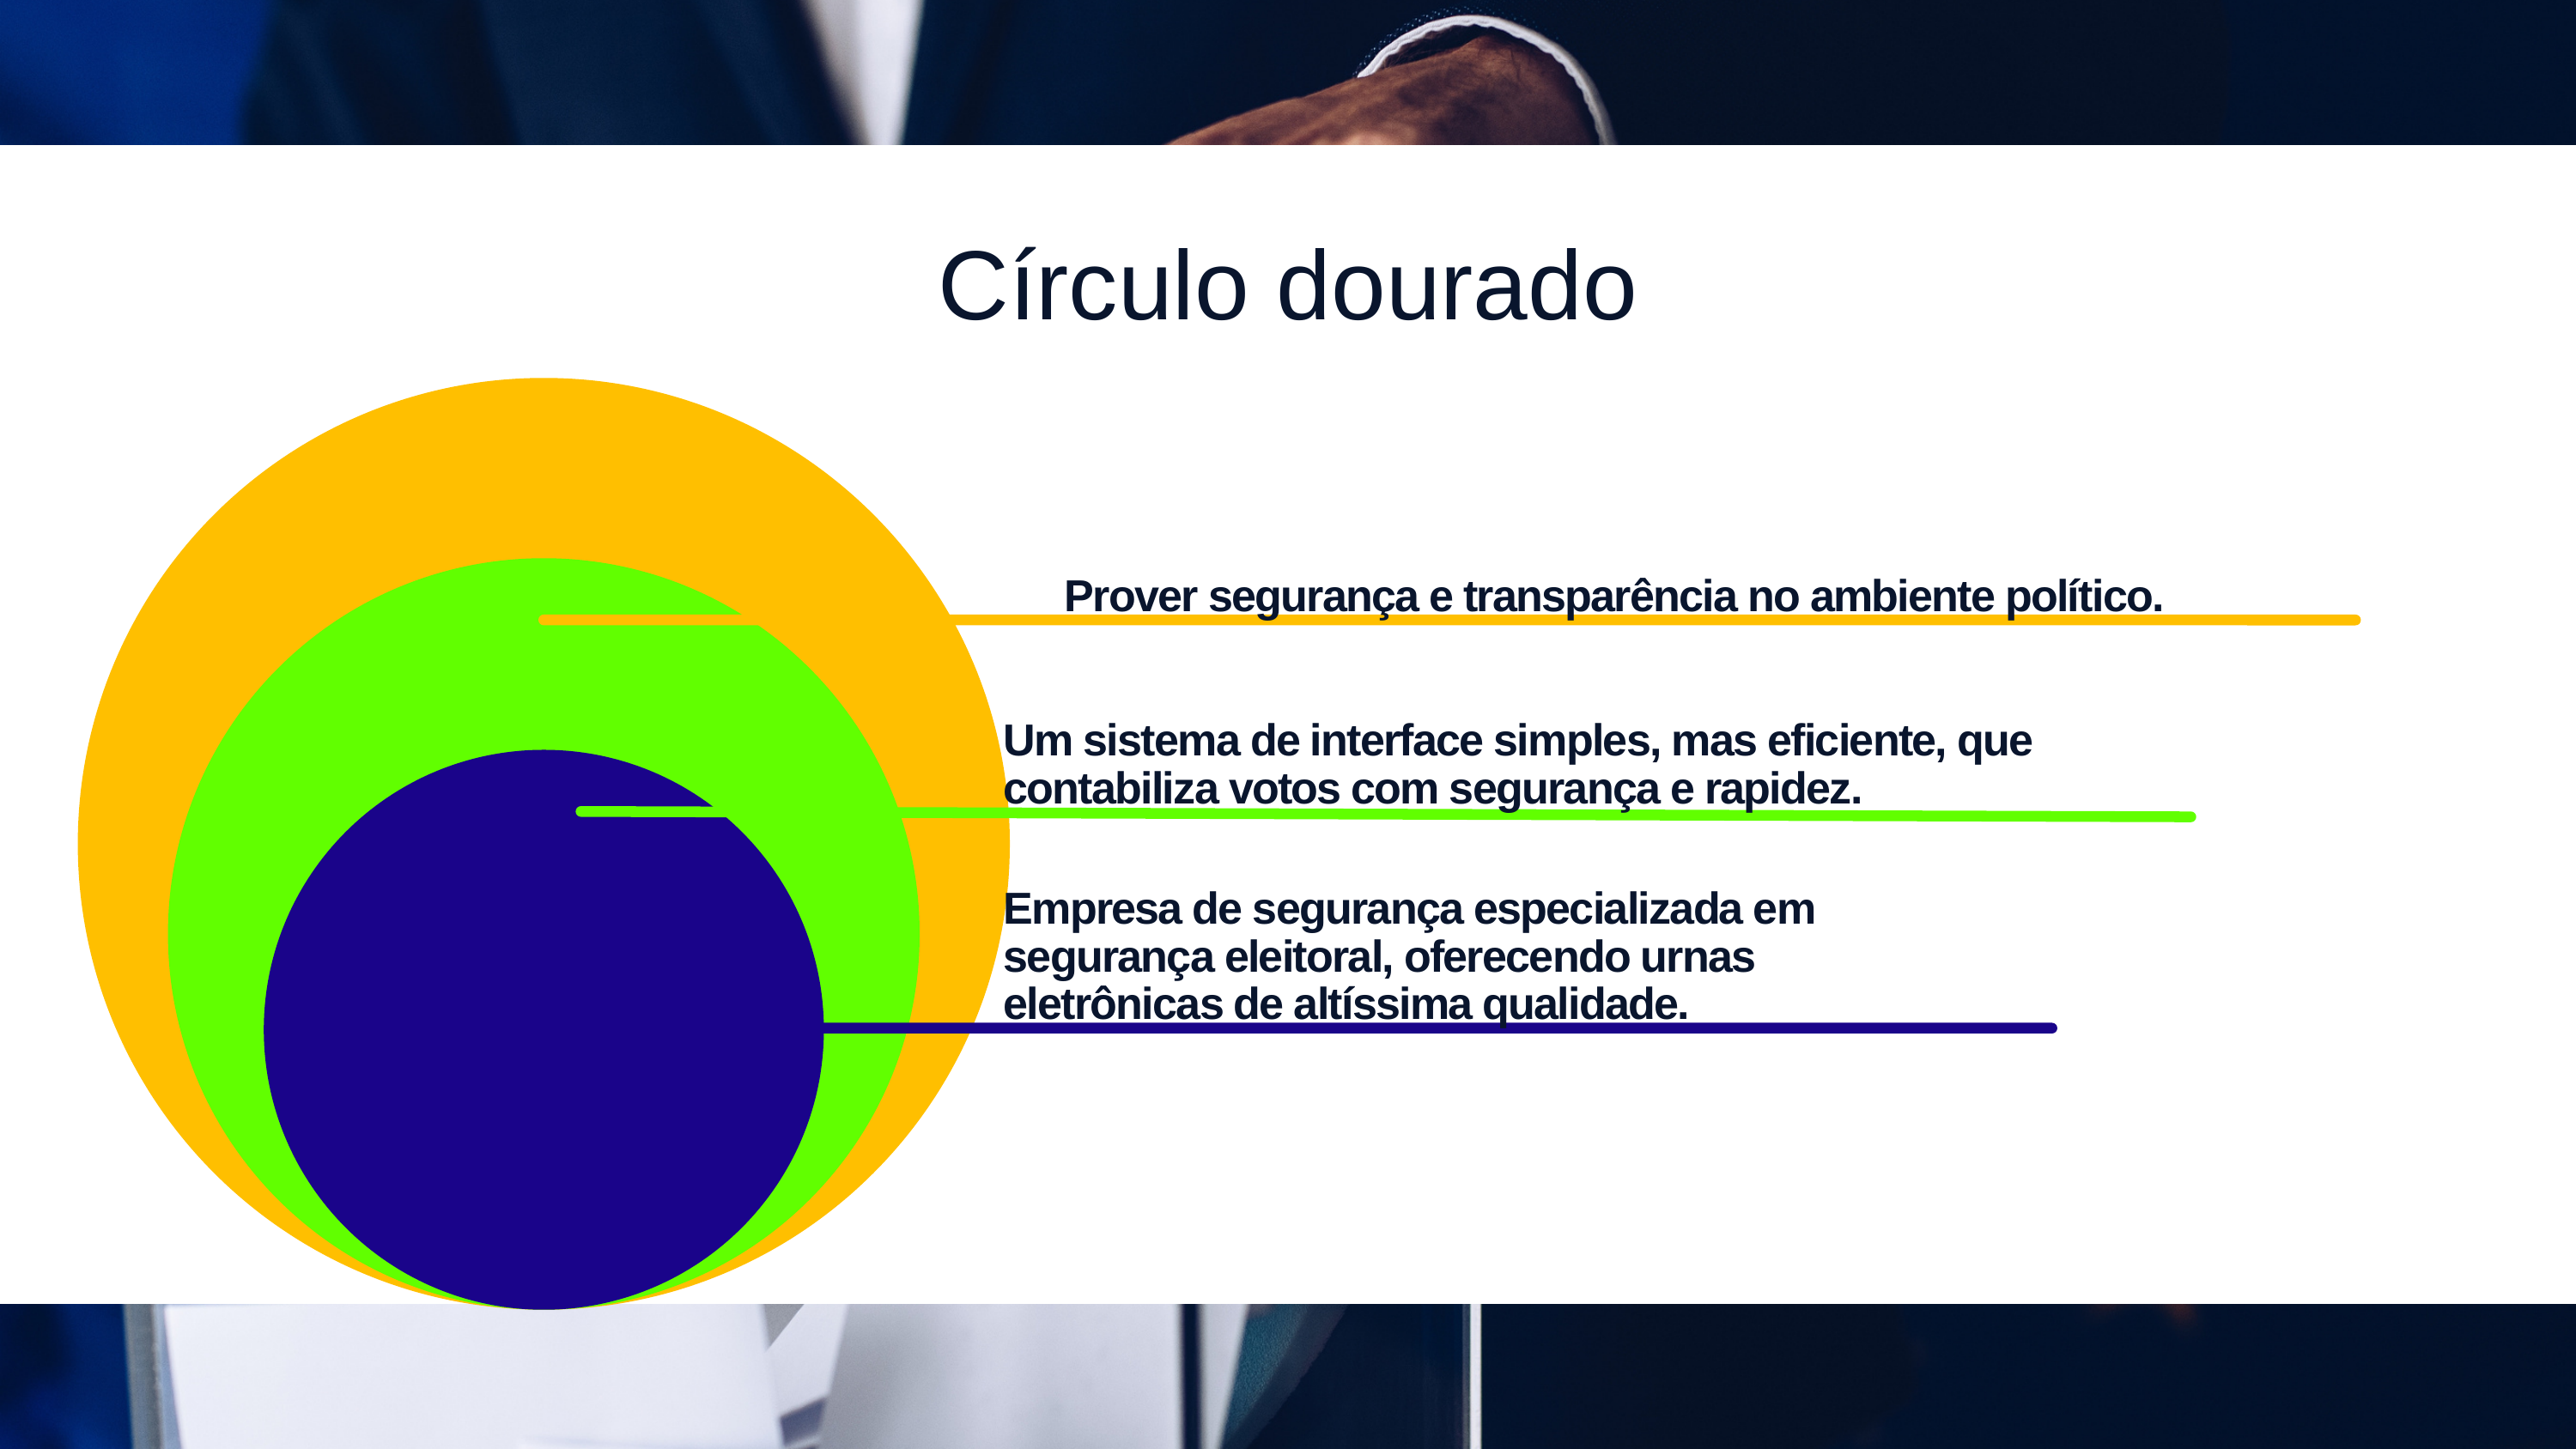

Círculo dourado

Prover segurança e transparência no ambiente político.

Um sistema de interface simples, mas eficiente, que contabiliza votos com segurança e rapidez.

Empresa de segurança especializada em segurança eleitoral, oferecendo urnas eletrônicas de altíssima qualidade.